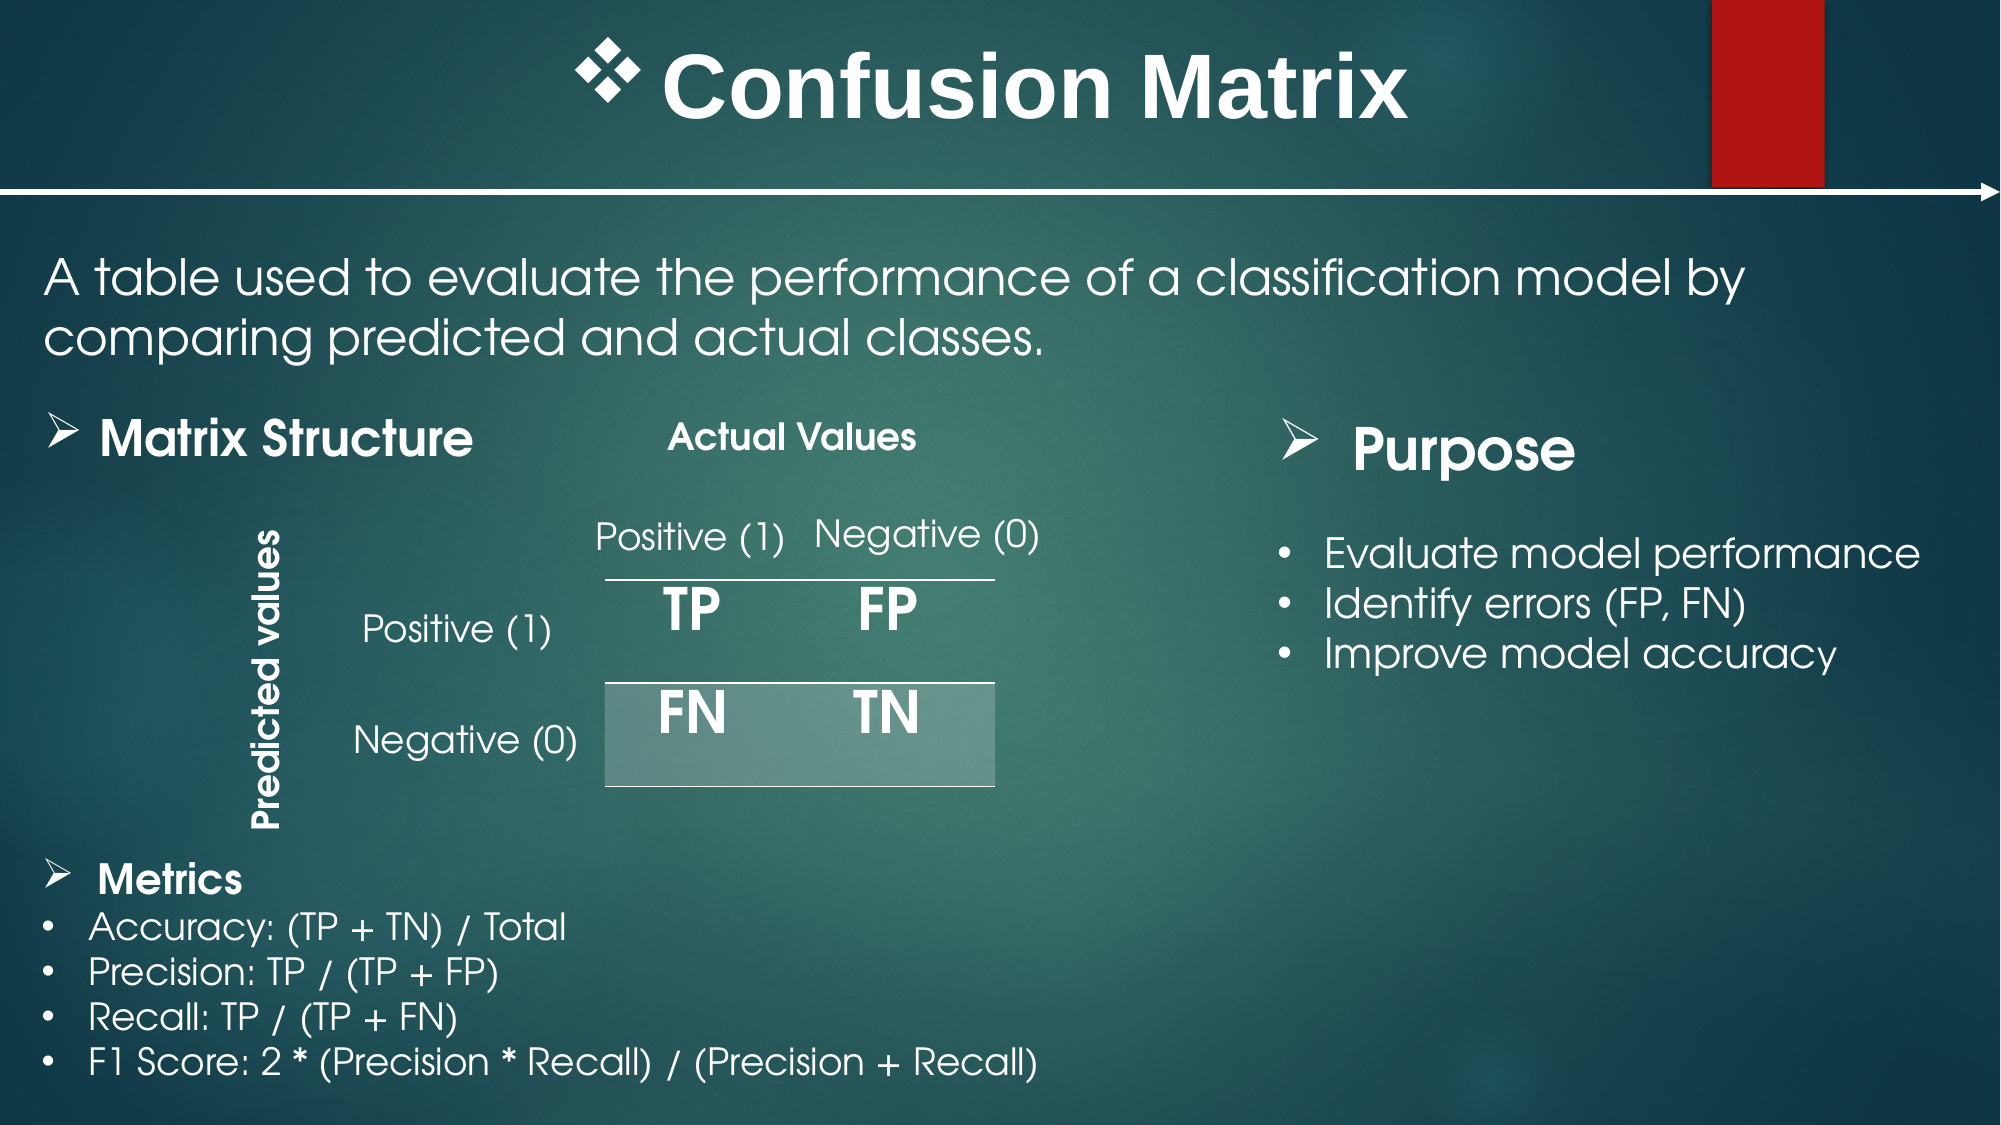

Confusion Matrix
A table used to evaluate the performance of a classification model by comparing predicted and actual classes.
Matrix Structure

Purpose

Evaluate model performance
Identify errors (FP, FN)
Improve model accuracy
Actual Values
Negative (0)
Positive (1)
| TP | FP |
| --- | --- |
| FN | TN |
Positive (1)
Predicted values
Negative (0)
Metrics
Accuracy: (TP + TN) / Total
Precision: TP / (TP + FP)
Recall: TP / (TP + FN)
F1 Score: 2 * (Precision * Recall) / (Precision + Recall)